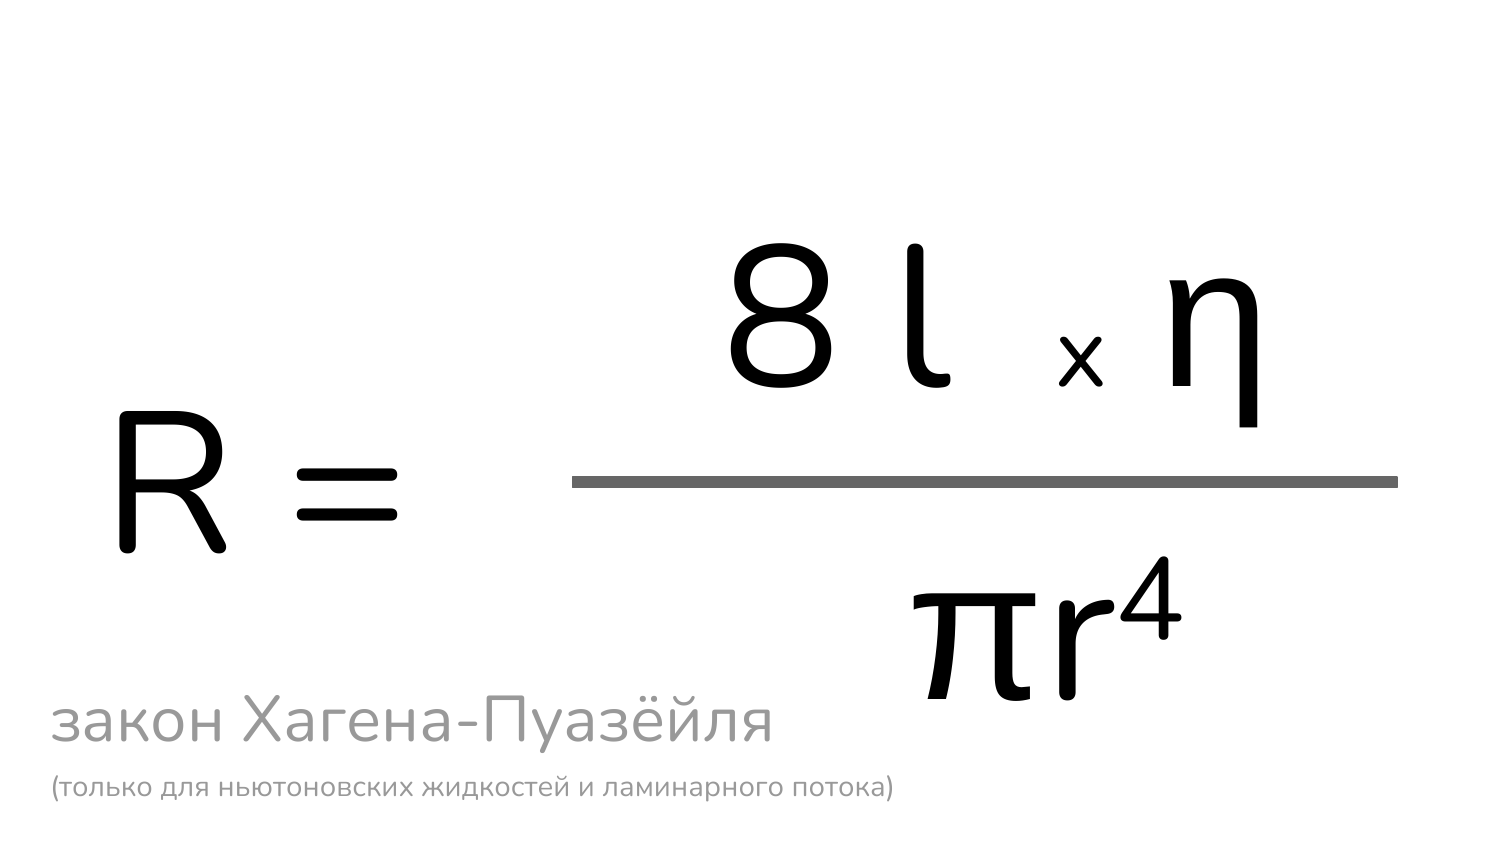

8 l  х  η
# R =
закон Хагена-Пуазёйля

(только для ньютоновских жидкостей и ламинарного потока)
πr4